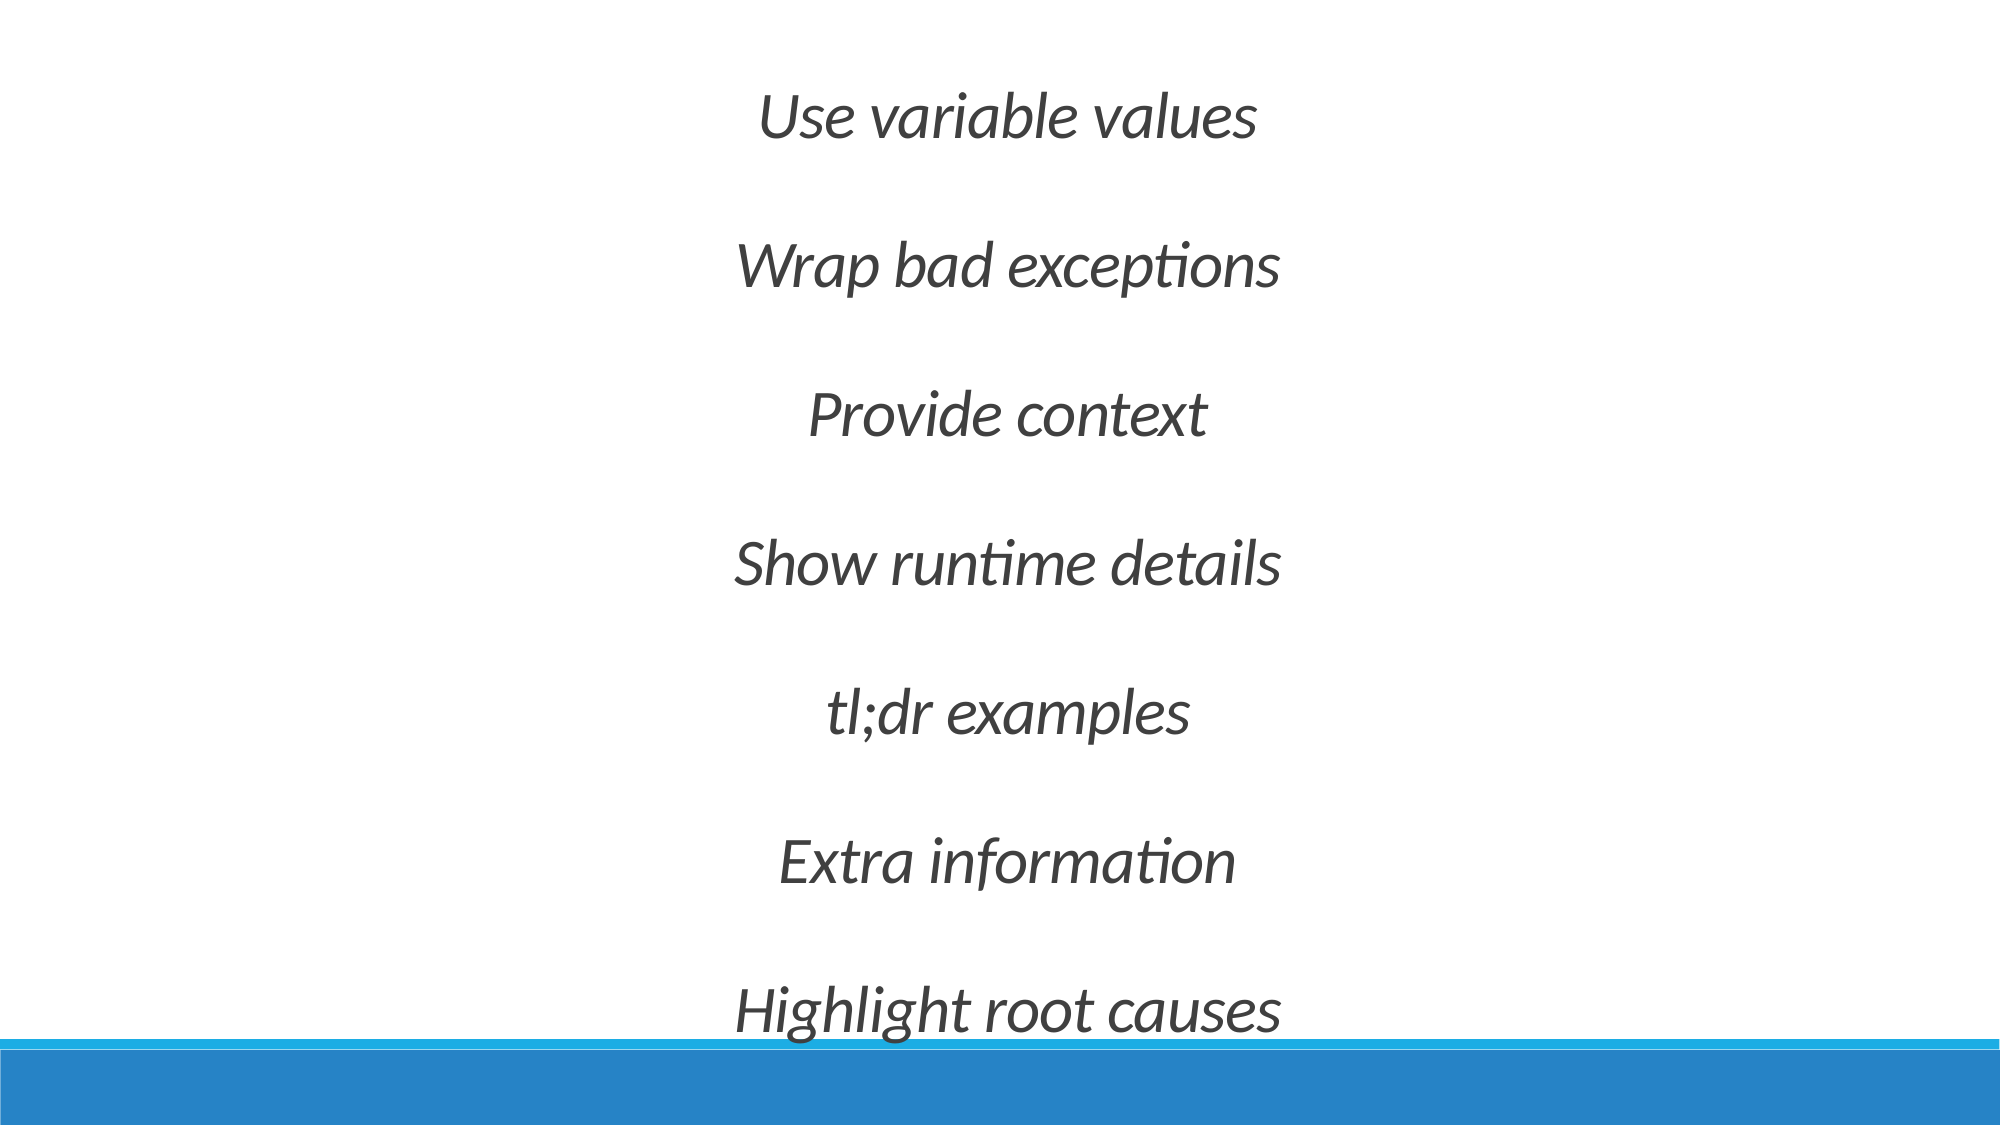

Use variable values
Wrap bad exceptions
Provide context
Show runtime details
tl;dr examples
Extra information
Highlight root causes